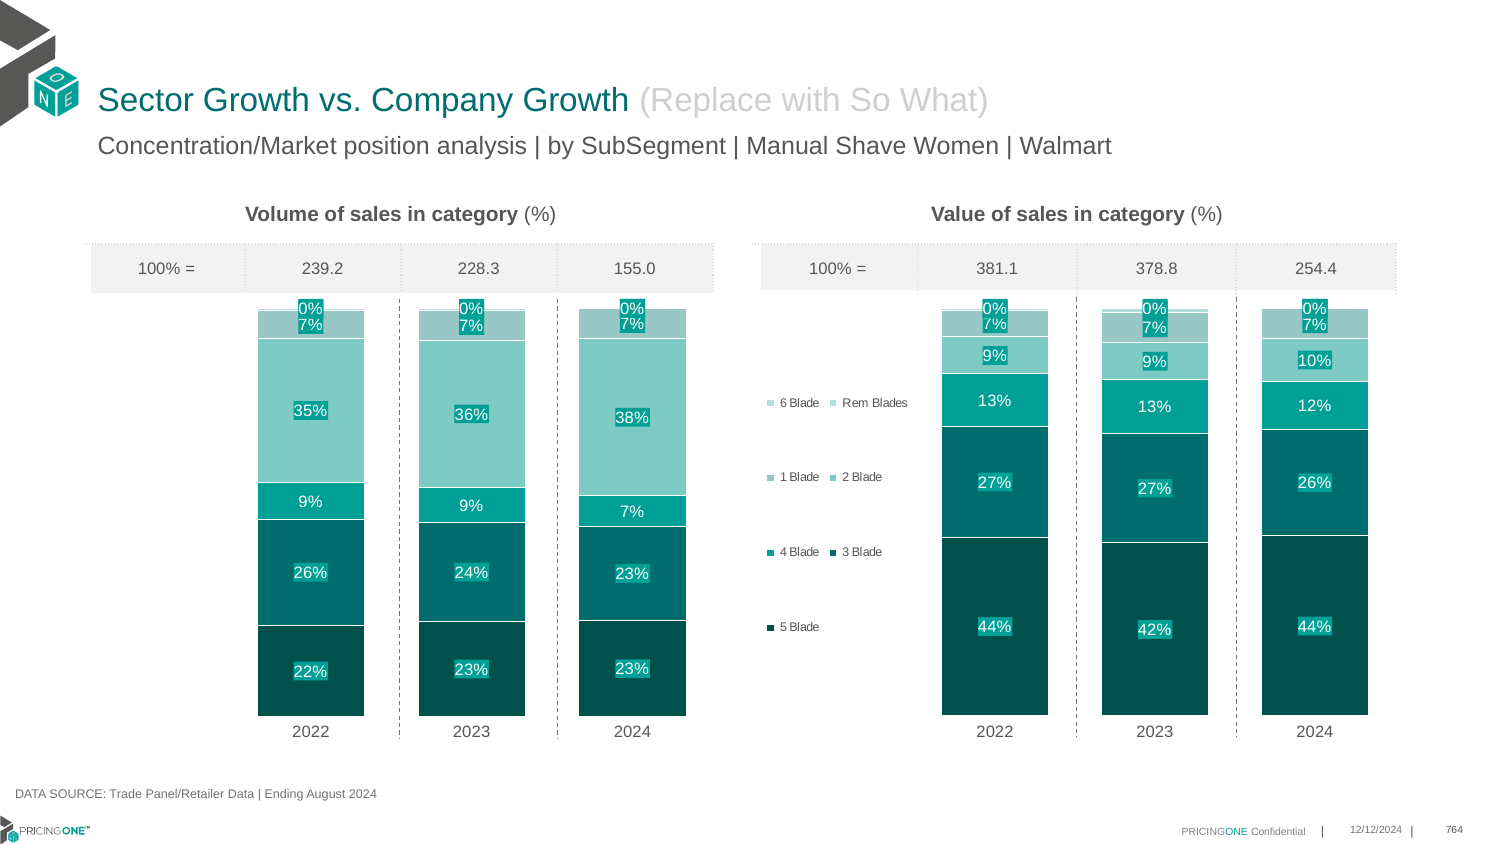

# Sector Growth vs. Company Growth (Replace with So What)
Concentration/Market position analysis | by SubSegment | Manual Shave Women | Walmart
| Volume of sales in category (%) |  |  |  |
| --- | --- | --- | --- |
| 100% = | 239.2 | 228.3 | 155.0 |
| Value of sales in category (%) |  |  |  |
| --- | --- | --- | --- |
| 100% = | 381.1 | 378.8 | 254.4 |

### Chart

| Category | 5 Blade | 3 Blade | 4 Blade | 2 Blade | 1 Blade | Rem Blades | 6 Blade |
|---|---|---|---|---|---|---|---|
| 2022 | 0.22359548428035148 | 0.2595779303819274 | 0.08948650303688739 | 0.35317205531459483 | 0.06827083069904594 | 0.0058971377648903865 | 5.852230257989259e-08 |
| 2023 | 0.2329002498431927 | 0.24216055767816835 | 0.08696674454045732 | 0.3584005456417876 | 0.073942207871614 | 0.005629646249826428 | 4.817495363313997e-08 |
| 2024 | 0.23495054693760045 | 0.23078700234966346 | 0.07488389764850578 | 0.38483113748912934 | 0.07391637778383789 | 0.0006309732593936638 | 6.453186939604037e-08 |

### Chart

| Category | 5 Blade | 3 Blade | 4 Blade | 2 Blade | 1 Blade | Rem Blades | 6 Blade |
|---|---|---|---|---|---|---|---|
| 2022 | 0.4380388865527889 | 0.27088652654877415 | 0.12989407255263277 | 0.09037961981995339 | 0.06541609556128611 | 0.005384730740240477 | 6.822432420198861e-08 |
| 2023 | 0.4241117086188908 | 0.26893235450366065 | 0.1309688736189575 | 0.09150498441394168 | 0.07279268822733227 | 0.01168933253692225 | 5.808029482486938e-08 |
| 2024 | 0.4412070115997284 | 0.26166014342388433 | 0.11803280095825086 | 0.1036500329901167 | 0.07441071651909387 | 0.0010392158959860874 | 7.86129397692851e-08 |
DATA SOURCE: Trade Panel/Retailer Data | Ending August 2024

12/12/2024
764